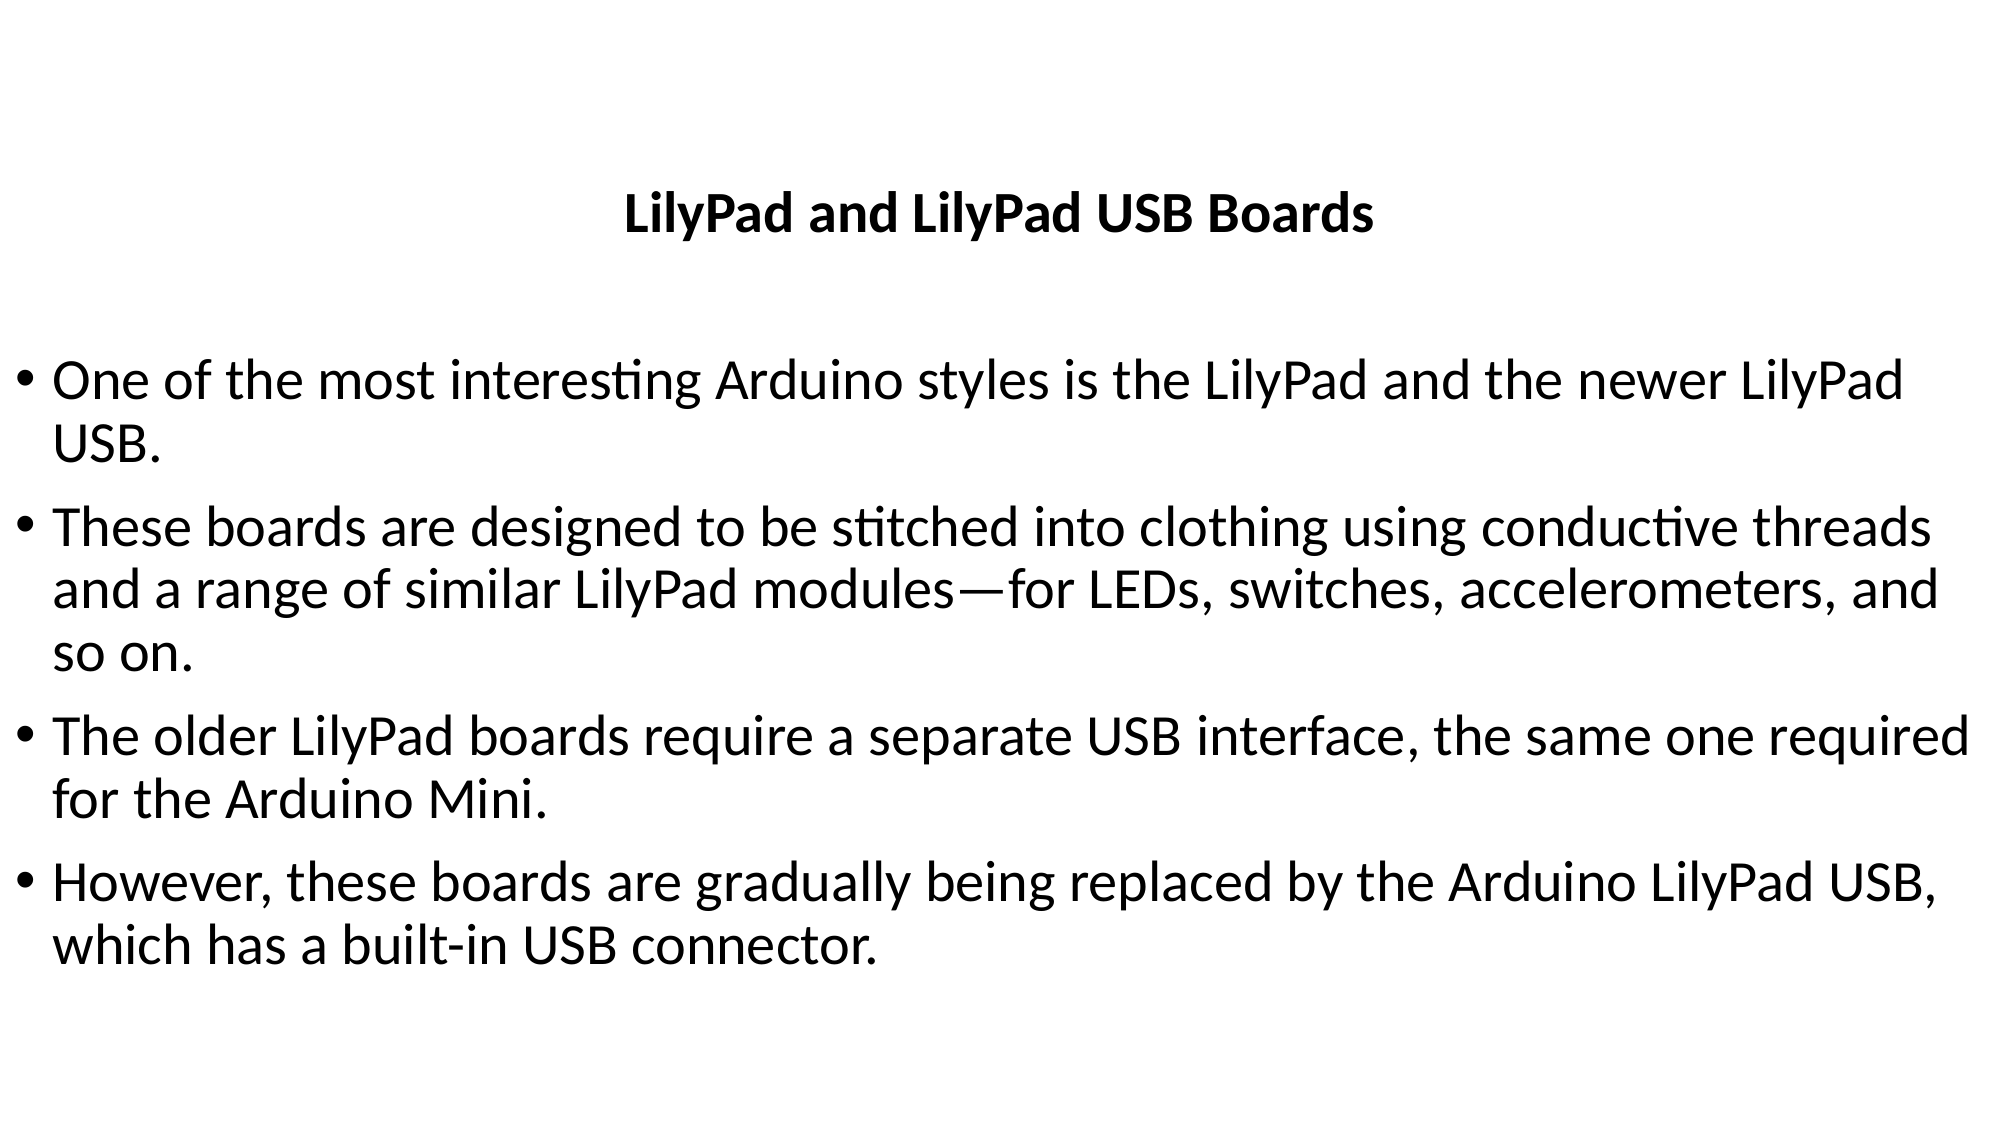

LilyPad and LilyPad USB Boards

One of the most interesting Arduino styles is the LilyPad and the newer LilyPad USB.
These boards are designed to be stitched into clothing using conductive threads and a range of similar LilyPad modules—for LEDs, switches, accelerometers, and so on.
The older LilyPad boards require a separate USB interface, the same one required for the Arduino Mini.
However, these boards are gradually being replaced by the Arduino LilyPad USB, which has a built-in USB connector.